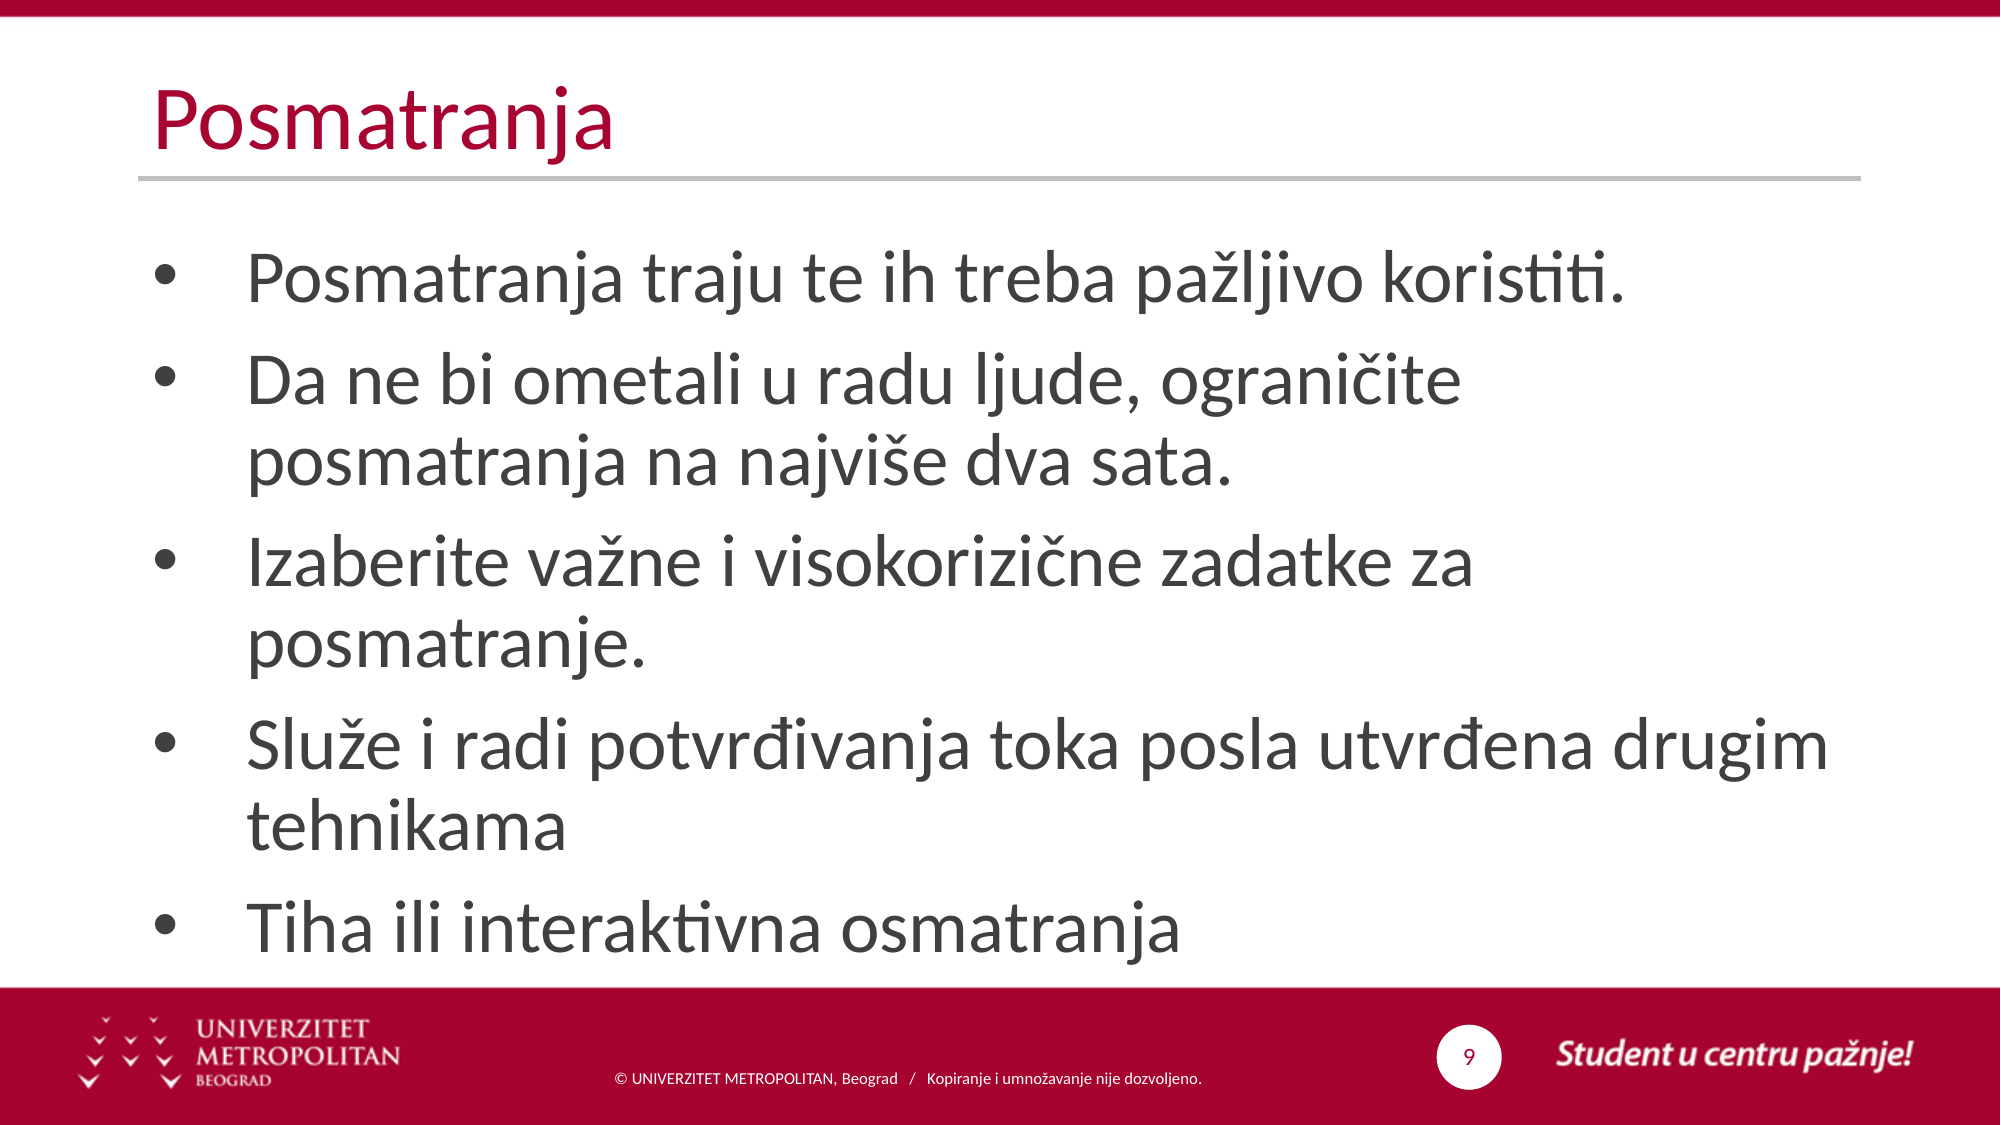

# Posmatranja
Posmatranja traju te ih treba pažljivo koristiti.
Da ne bi ometali u radu ljude, ograničite posmatranja na najviše dva sata.
Izaberite važne i visokorizične zadatke za posmatranje.
Služe i radi potvrđivanja toka posla utvrđena drugim tehnikama
Tiha ili interaktivna osmatranja